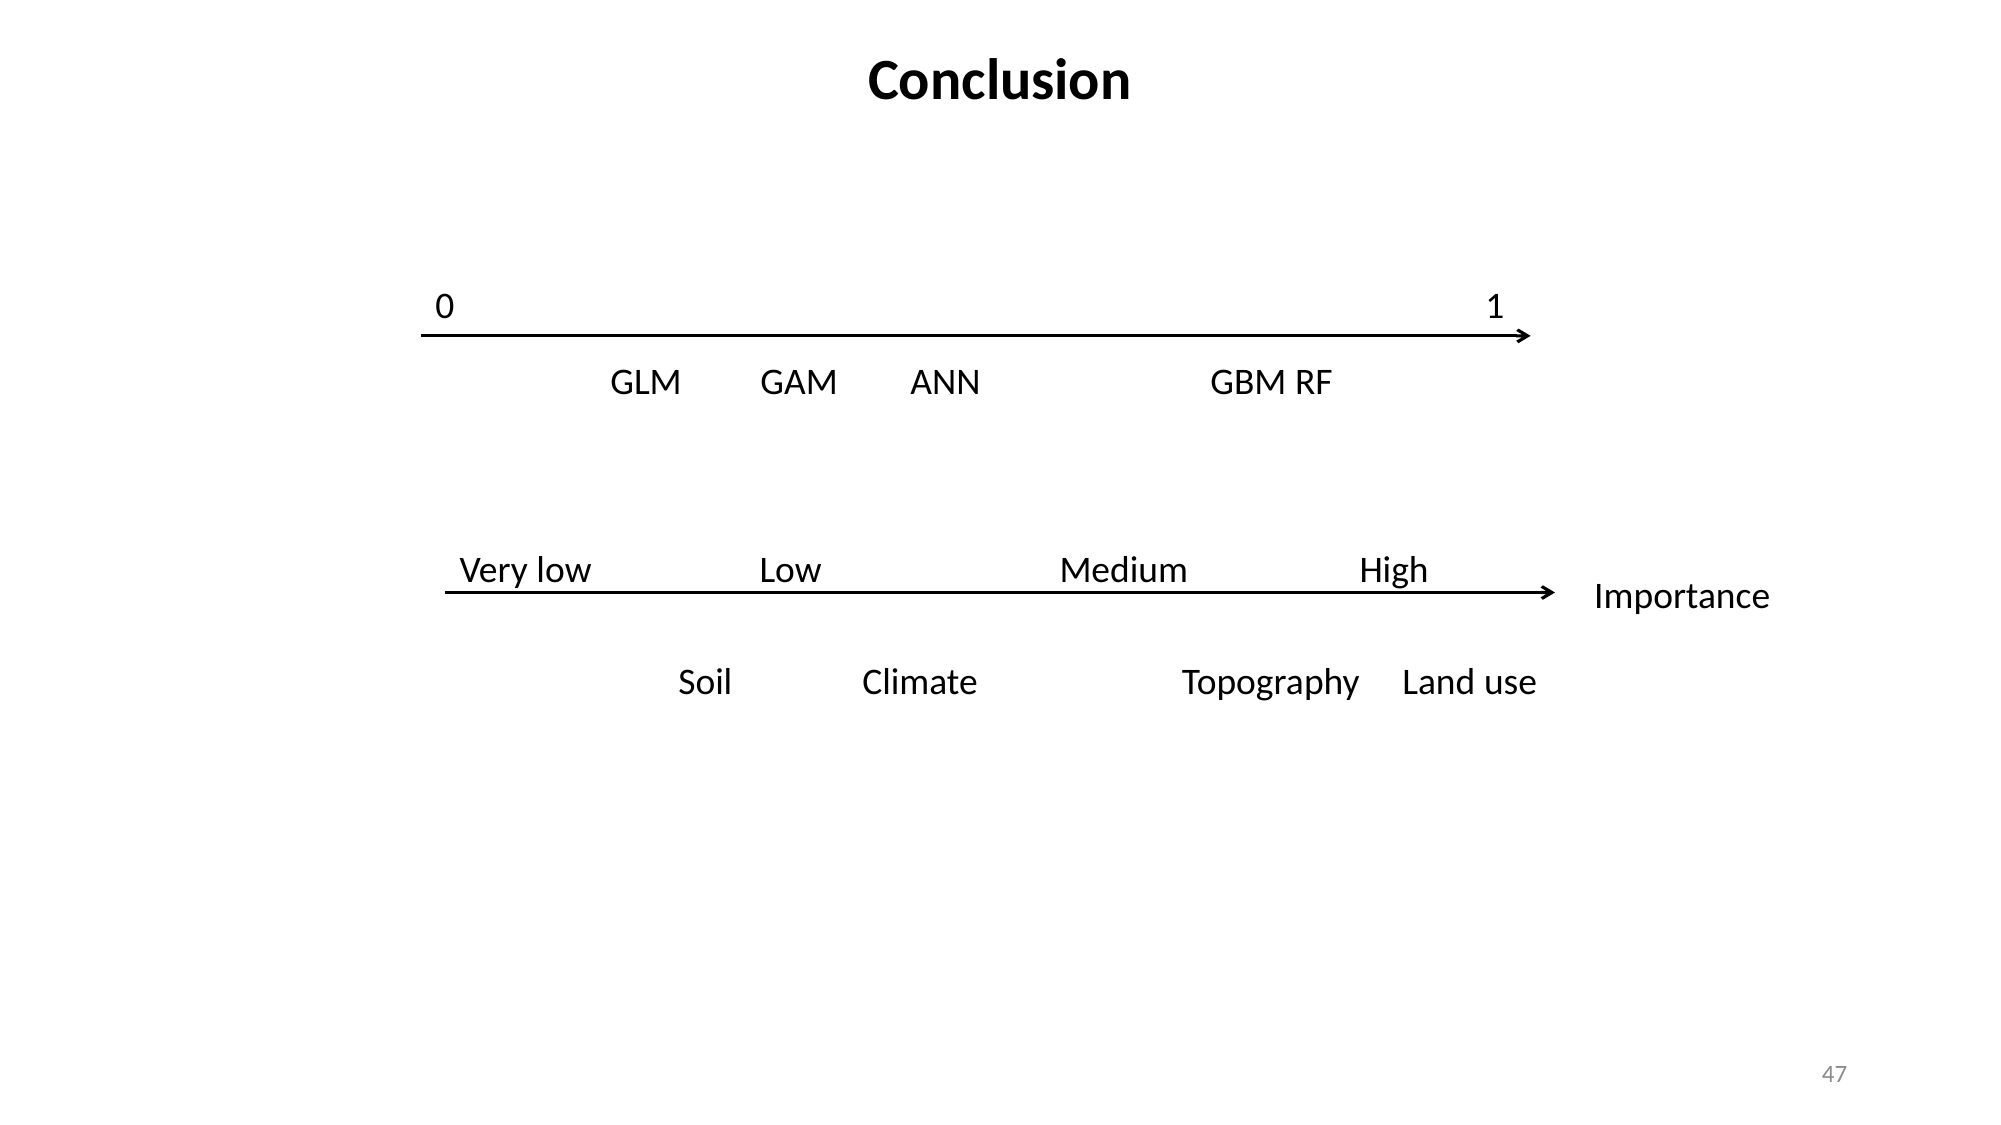

Conclusion
0							1
	GLM	GAM	ANN		GBM RF
Very low		Low		Medium		High
Importance
 	        Soil	            Climate                        Topography     Land use
47